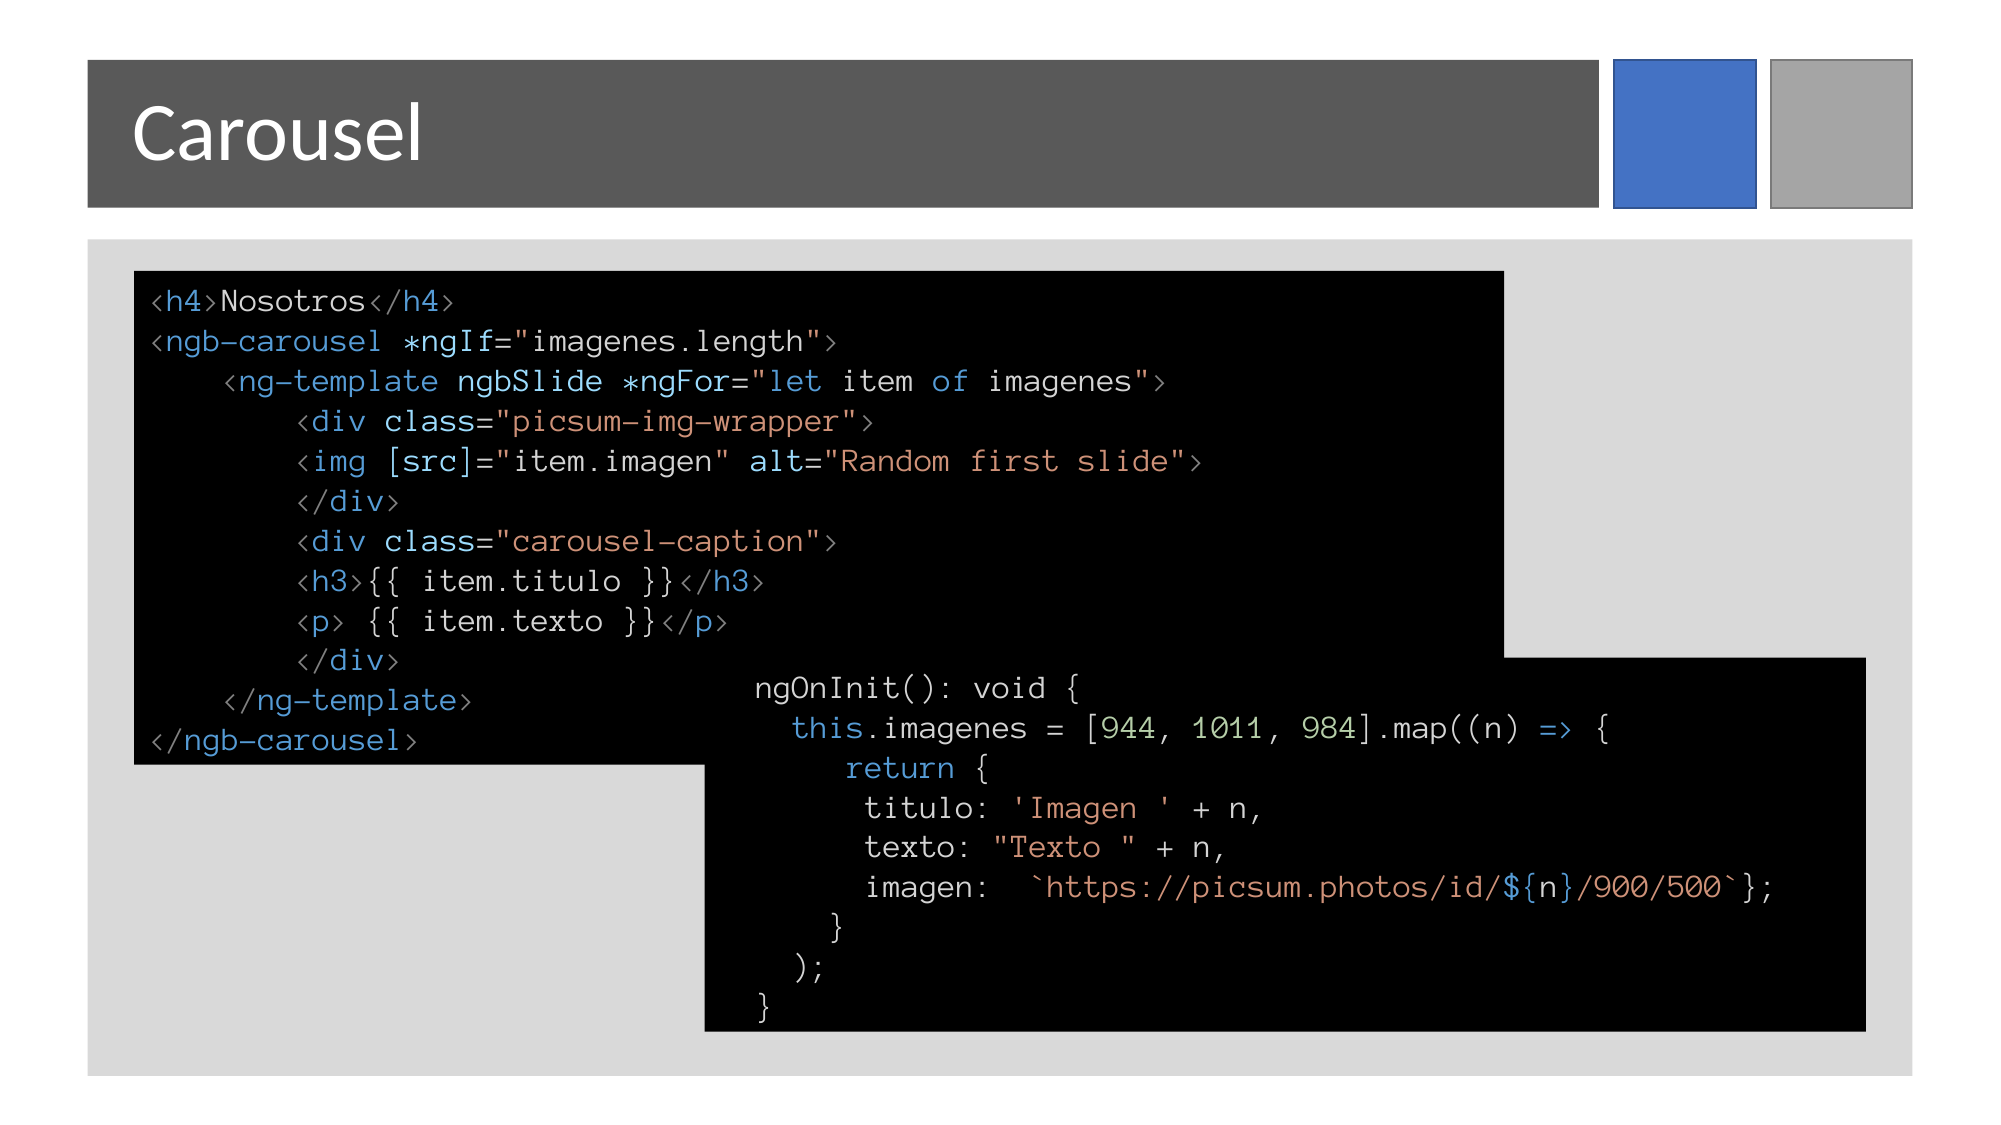

# Carousel
<h4>Nosotros</h4>
<ngb-carousel *ngIf="imagenes.length">
    <ng-template ngbSlide *ngFor="let item of imagenes">
        <div class="picsum-img-wrapper">
        <img [src]="item.imagen" alt="Random first slide">
        </div>
        <div class="carousel-caption">
        <h3>{{ item.titulo }}</h3>
        <p> {{ item.texto }}</p>
        </div>
    </ng-template>
</ngb-carousel>
  ngOnInit(): void {
    this.imagenes = [944, 1011, 984].map((n) => {
       return {
        titulo: 'Imagen ' + n,
        texto: "Texto " + n,
        imagen:  `https://picsum.photos/id/${n}/900/500`};
      }
    );
  }